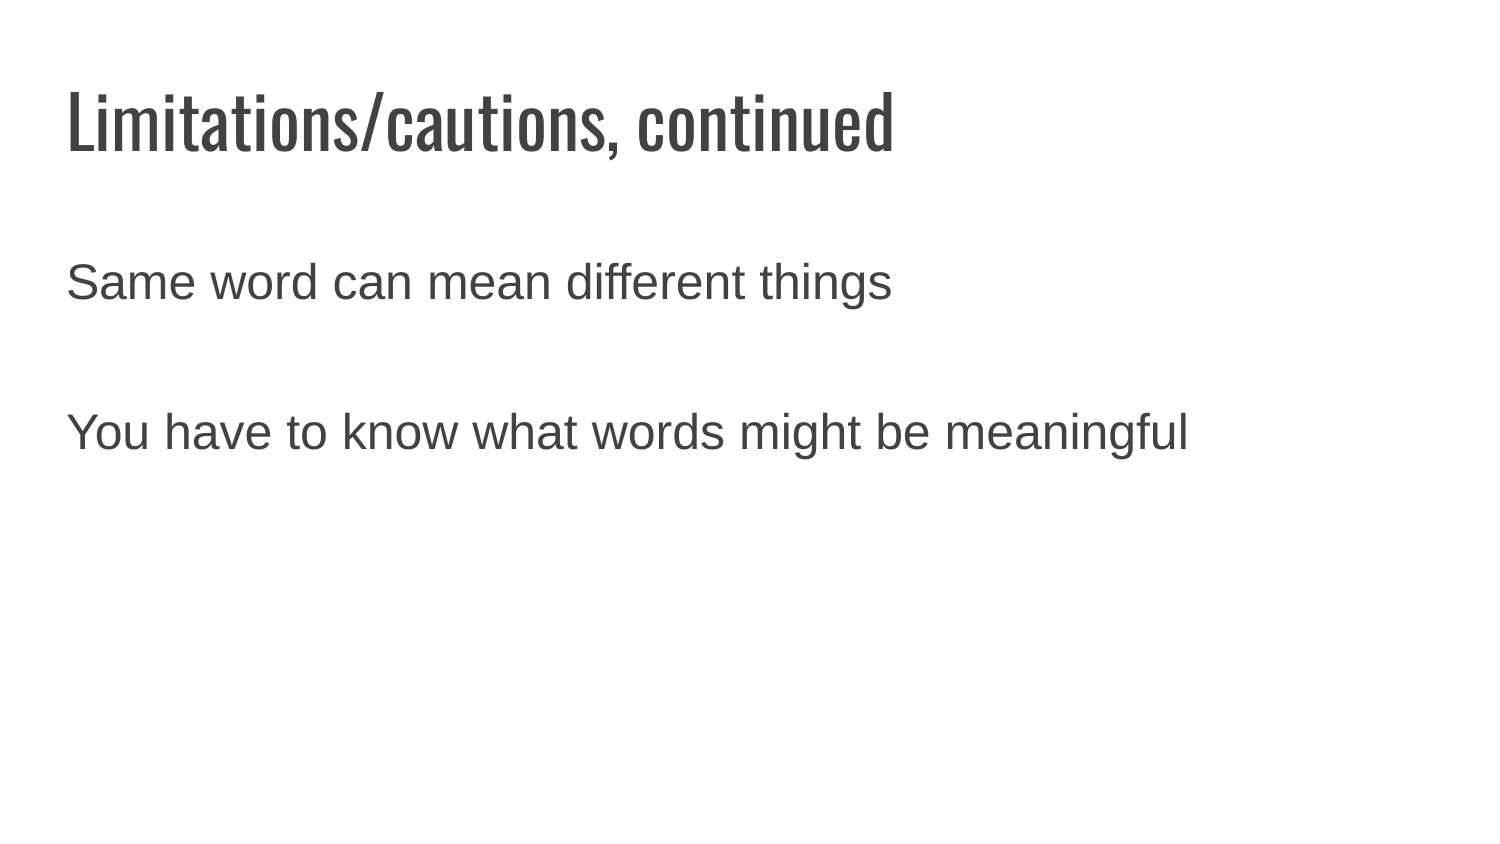

# Limitations/cautions, continued
Same word can mean different things

You have to know what words might be meaningful